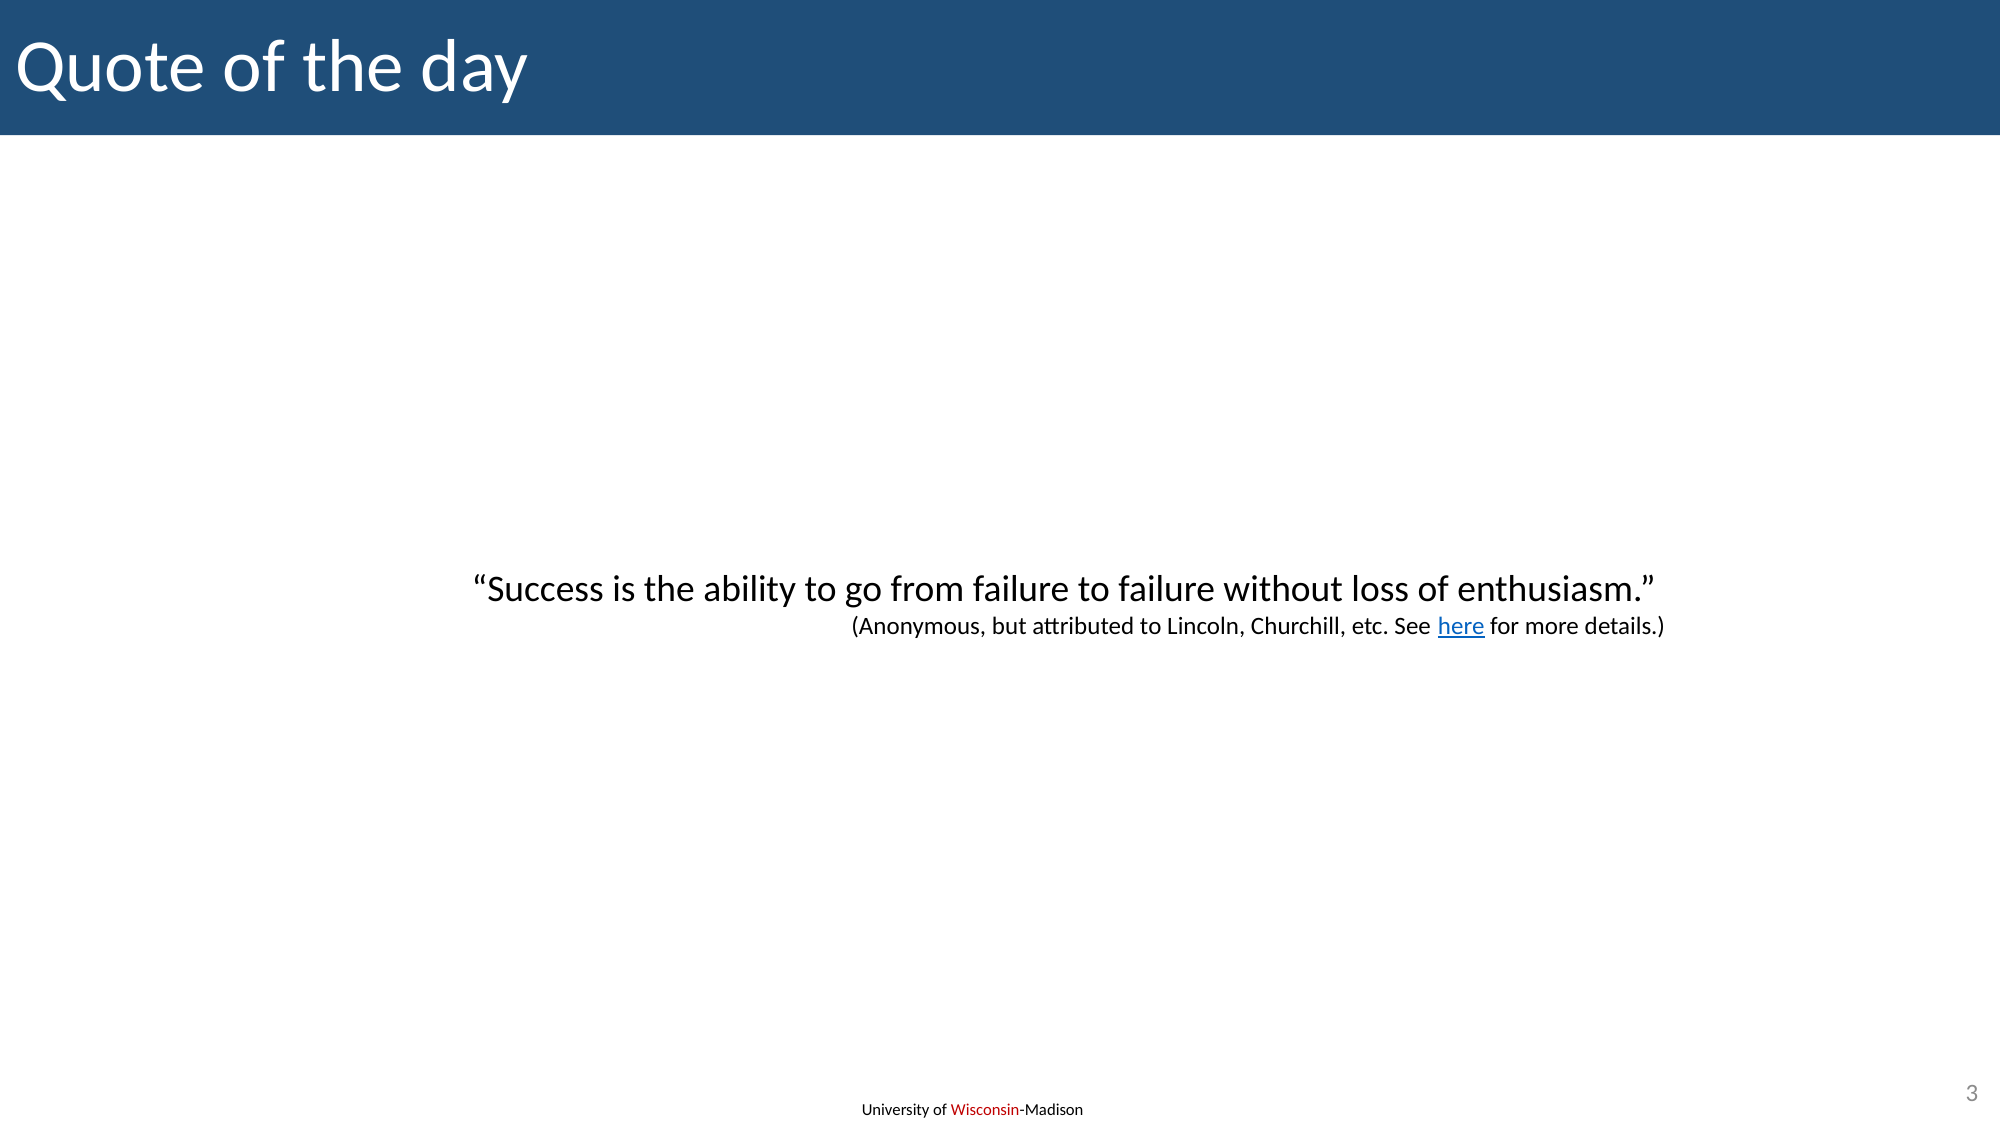

# Quote of the day
“Success is the ability to go from failure to failure without loss of enthusiasm.”
(Anonymous, but attributed to Lincoln, Churchill, etc. See here for more details.)
3